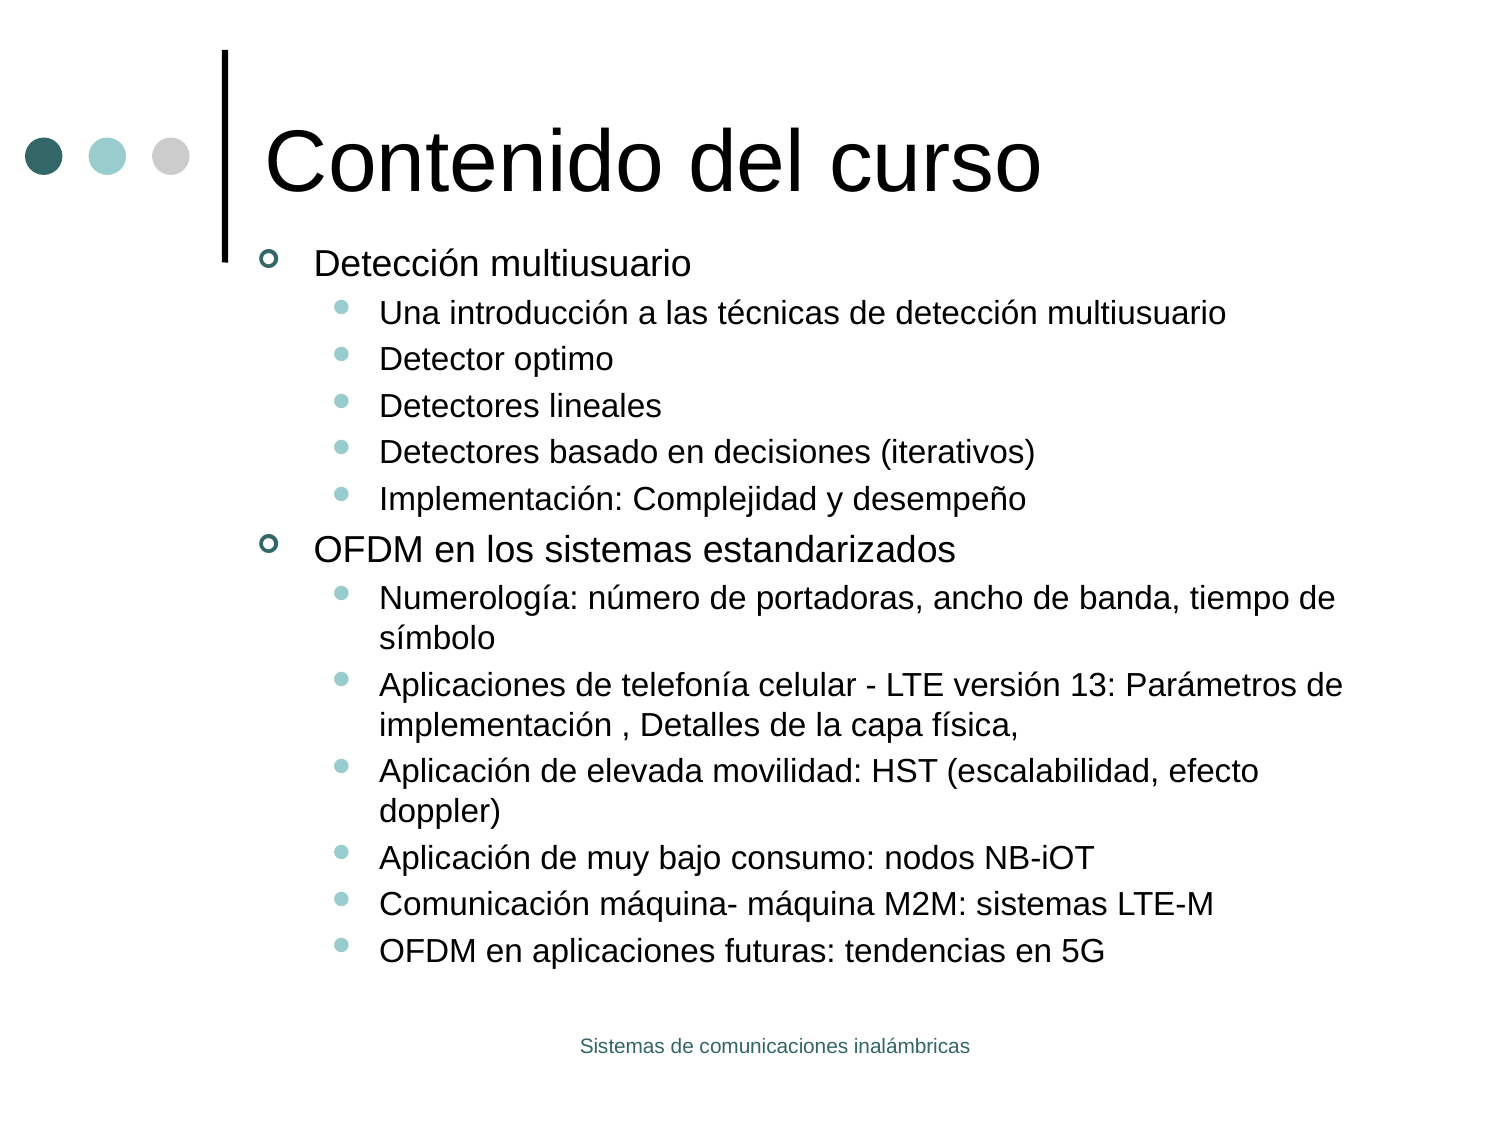

# Contenido del curso
Detección multiusuario
Una introducción a las técnicas de detección multiusuario
Detector optimo
Detectores lineales
Detectores basado en decisiones (iterativos)
Implementación: Complejidad y desempeño
OFDM en los sistemas estandarizados
Numerología: número de portadoras, ancho de banda, tiempo de símbolo
Aplicaciones de telefonía celular - LTE versión 13: Parámetros de implementación , Detalles de la capa física,
Aplicación de elevada movilidad: HST (escalabilidad, efecto doppler)
Aplicación de muy bajo consumo: nodos NB-iOT
Comunicación máquina- máquina M2M: sistemas LTE-M
OFDM en aplicaciones futuras: tendencias en 5G
Sistemas de comunicaciones inalámbricas